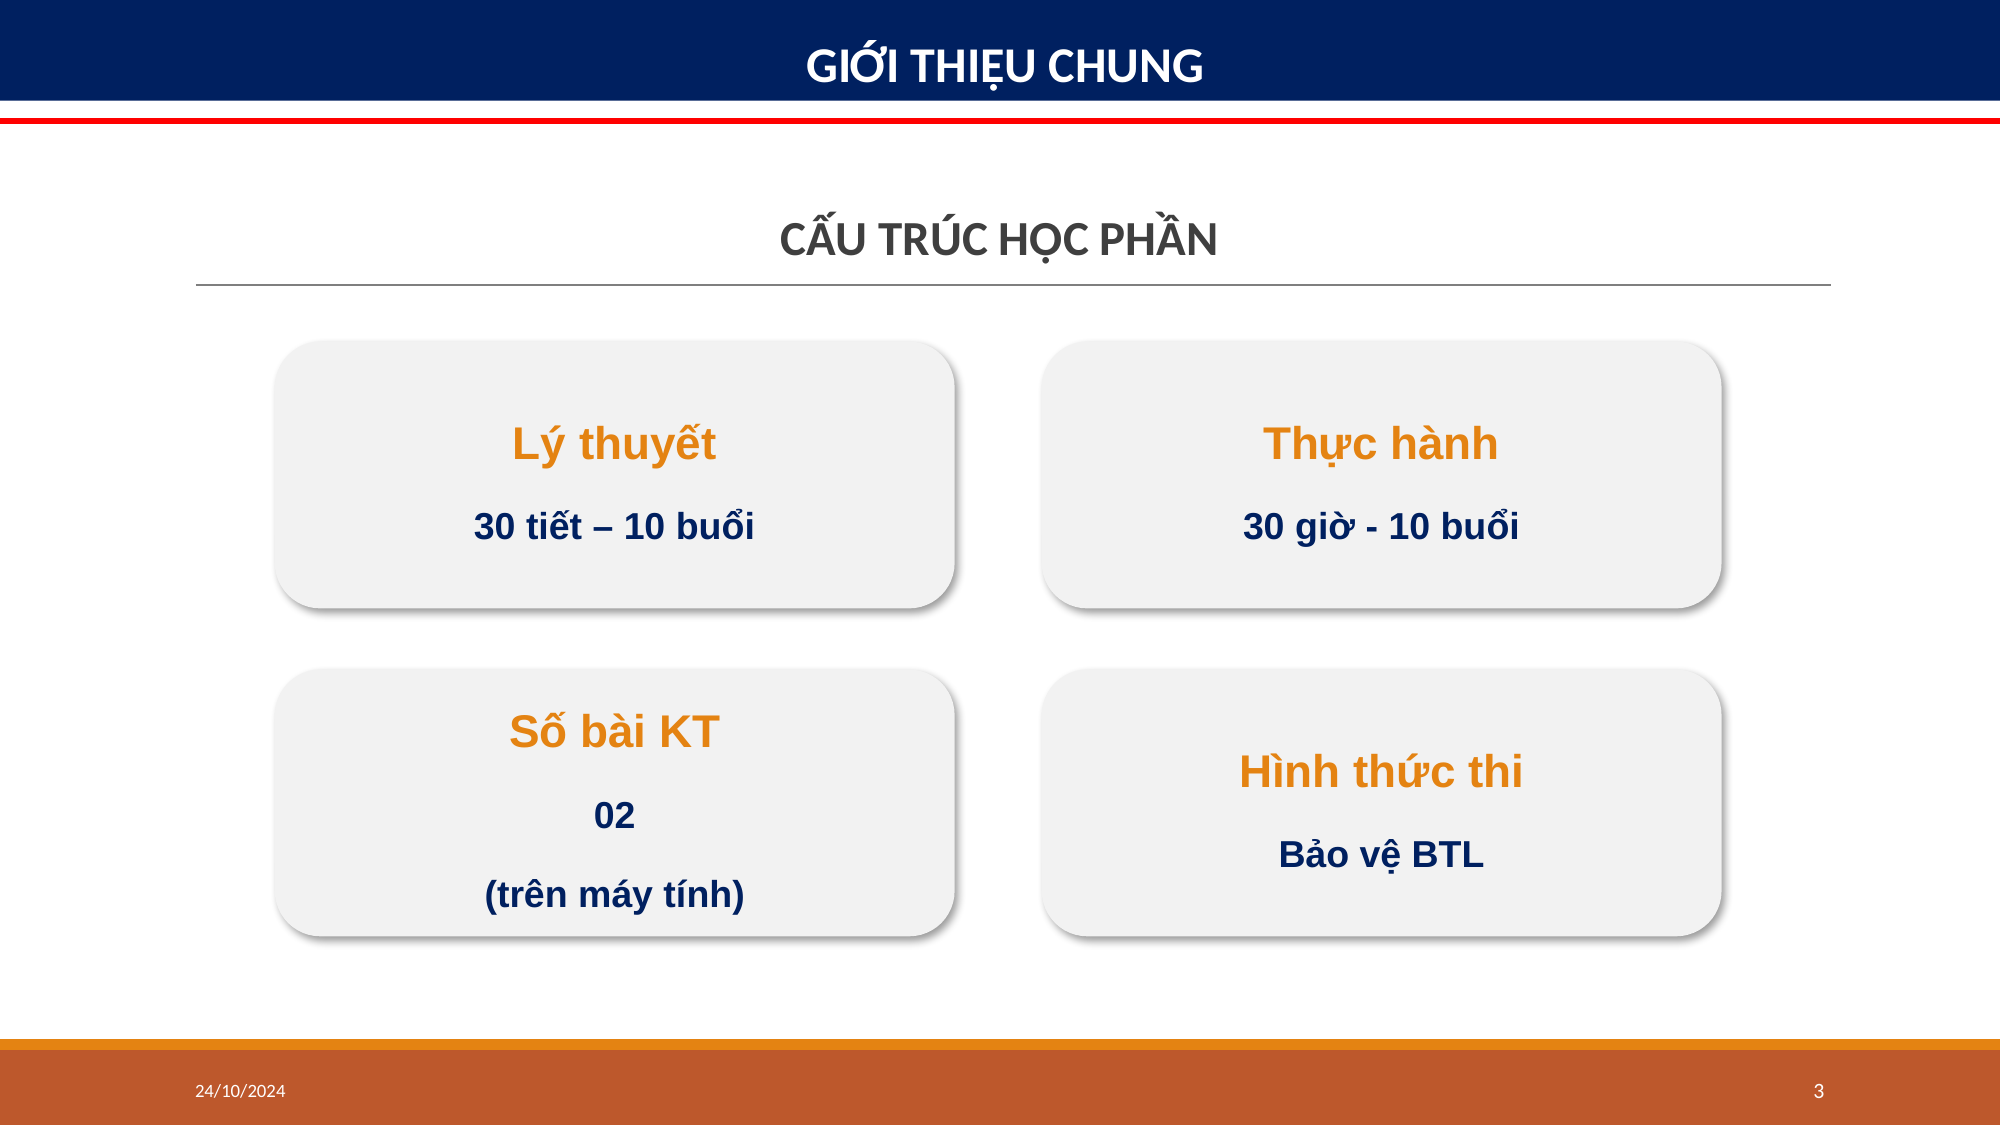

# GIỚI THIỆU CHUNG
CẤU TRÚC HỌC PHẦN
Lý thuyết
30 tiết – 10 buổi
Thực hành
30 giờ - 10 buổi
Số bài KT
02
(trên máy tính)
Hình thức thi
Bảo vệ BTL
24/10/2024
3